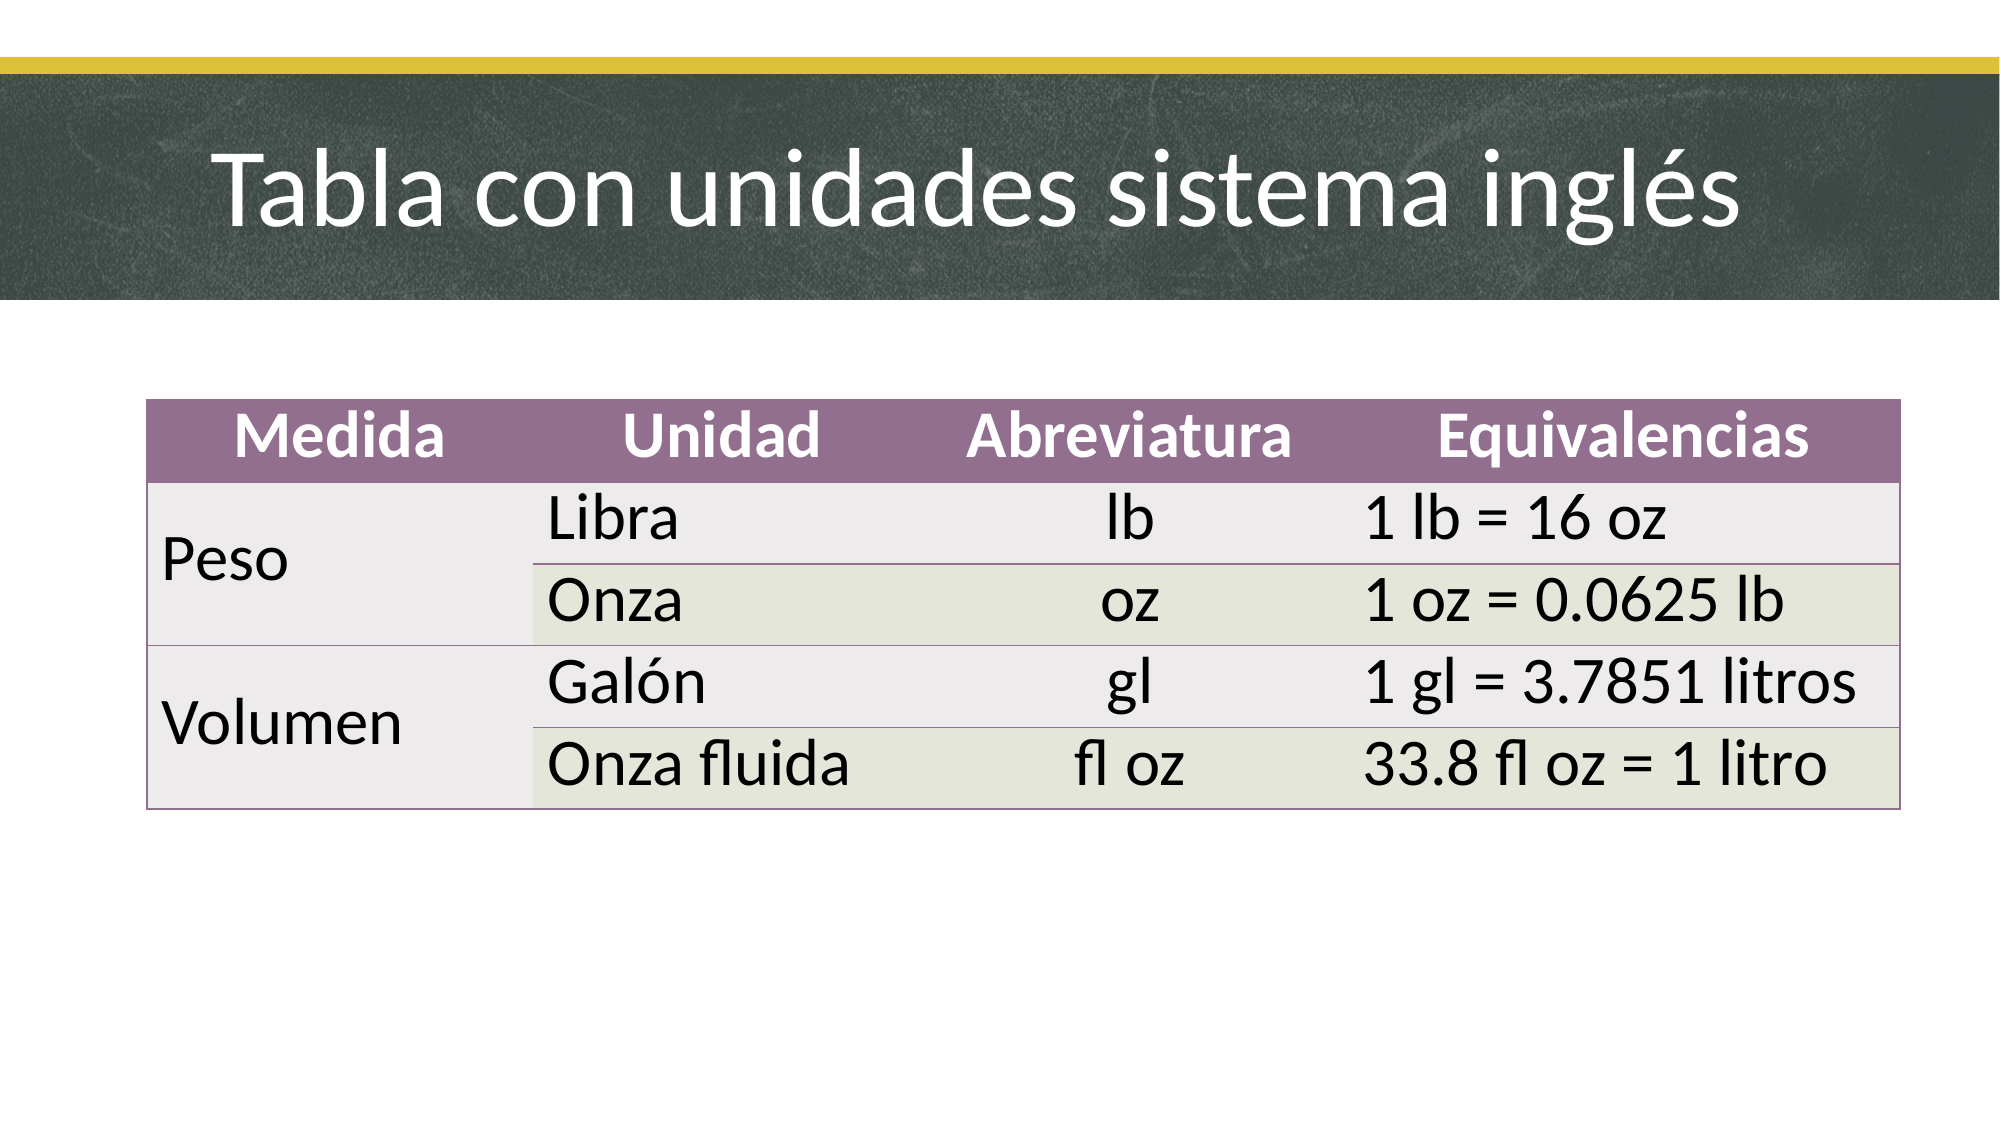

Tabla con unidades sistema inglés
| Medida | Unidad | Abreviatura | Equivalencias |
| --- | --- | --- | --- |
| Peso | Libra | lb | 1 lb = 16 oz |
|  | Onza | oz | 1 oz = 0.0625 lb |
| Volumen | Galón | gl | 1 gl = 3.7851 litros |
|  | Onza fluida | fl oz | 33.8 fl oz = 1 litro |